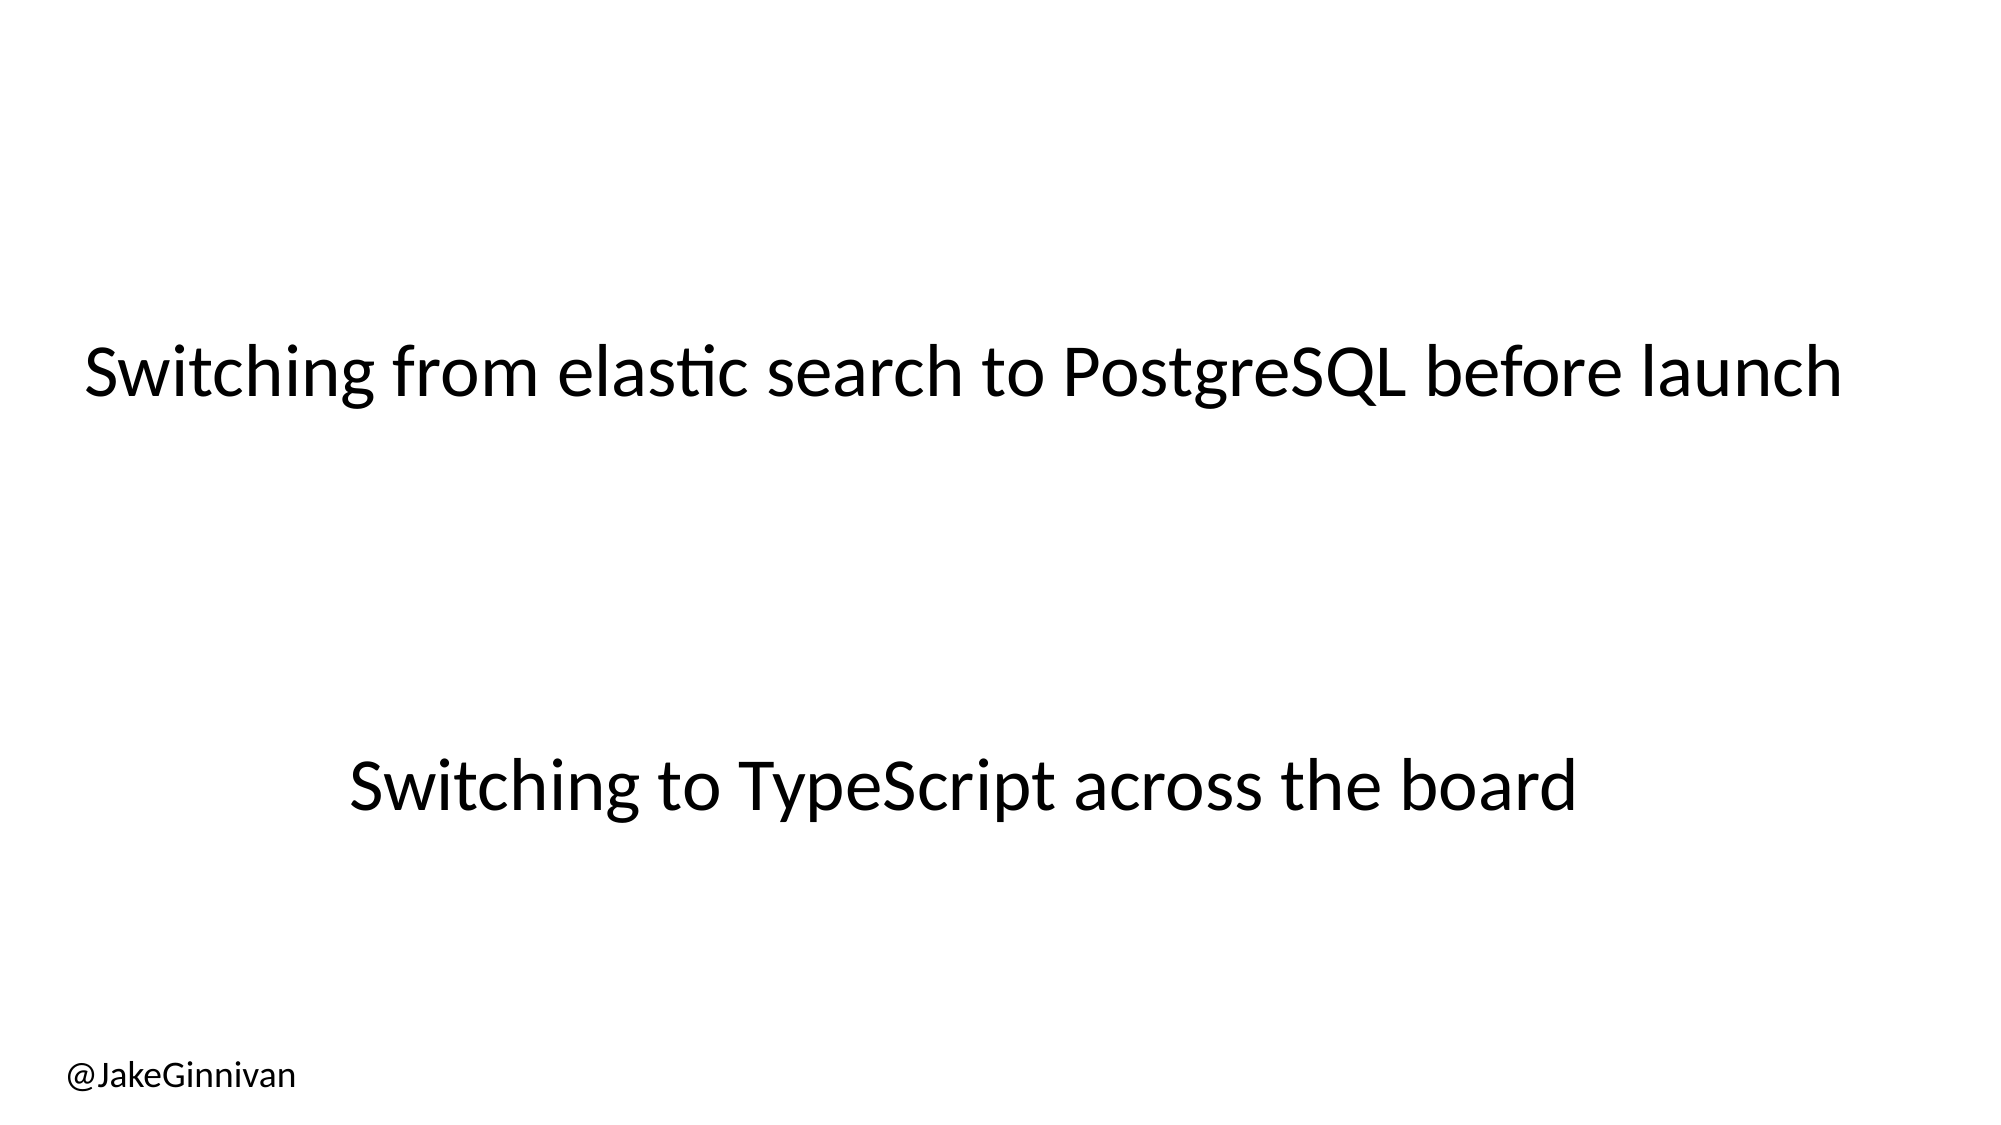

Switching from elastic search to PostgreSQL before launch
Switching to TypeScript across the board